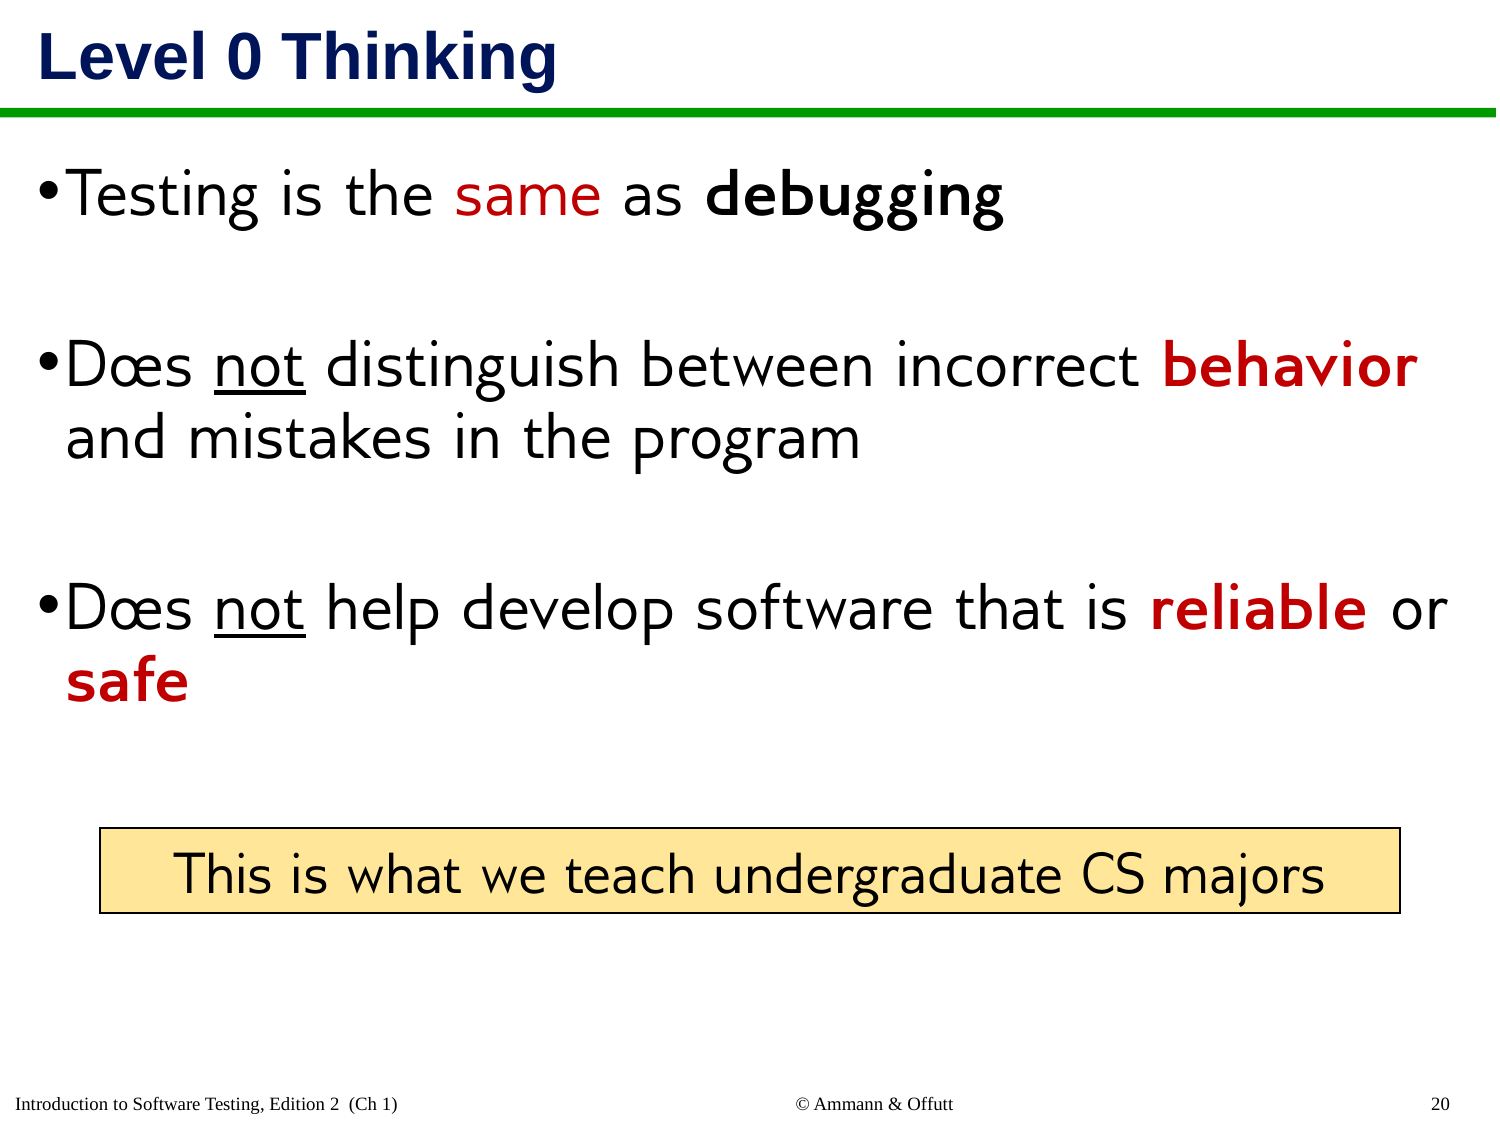

# Level 0 Thinking
Testing is the same as debugging

Does not distinguish between incorrect behavior and mistakes in the program

Does not help develop software that is reliable or safe
This is what we teach undergraduate CS majors
20
Introduction to Software Testing, Edition 2  (Ch 1)
© Ammann & Offutt